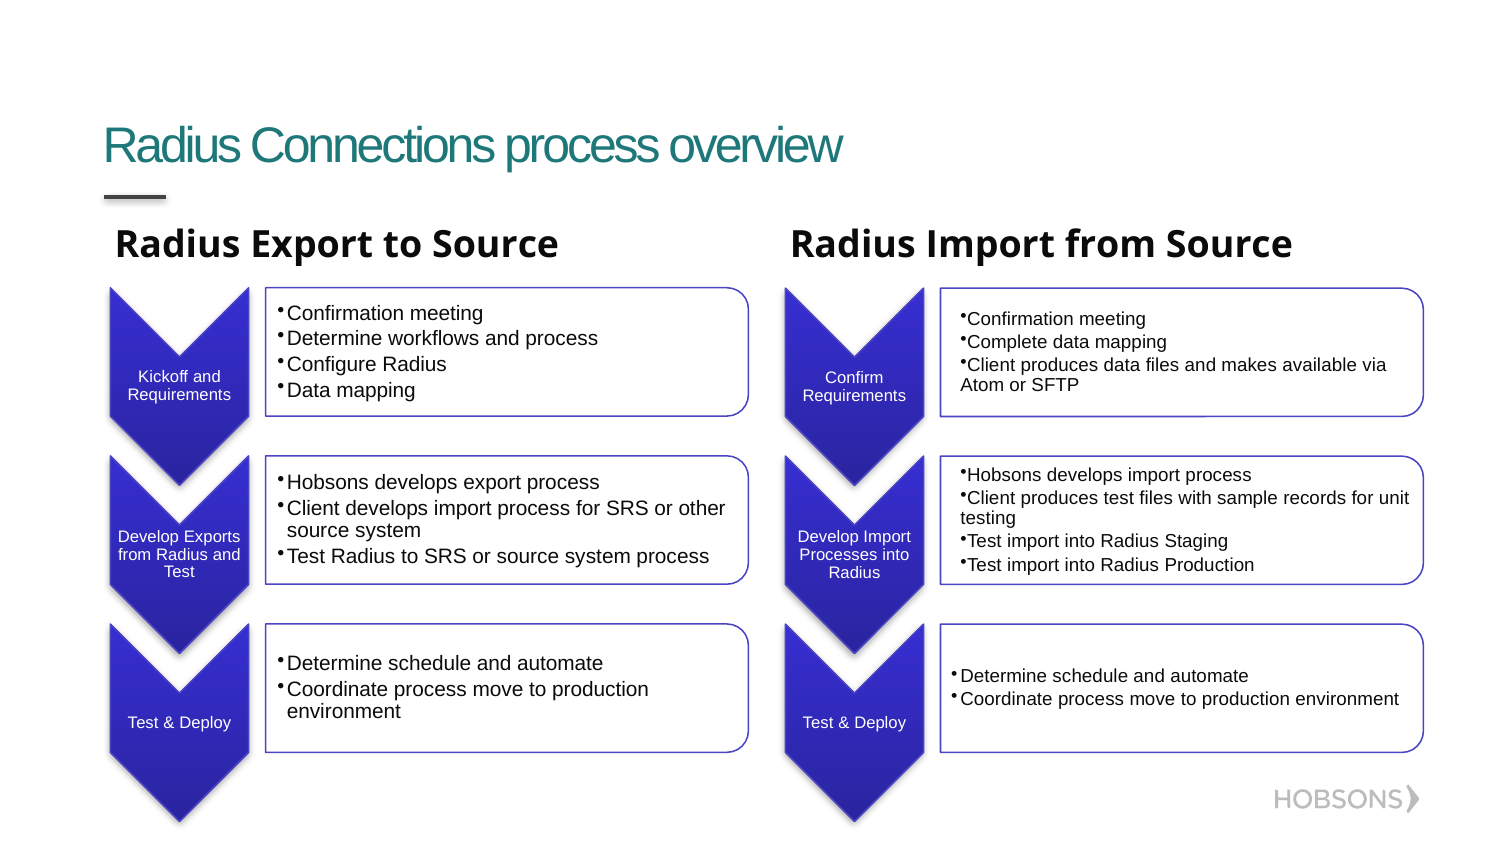

# Radius Connections process overview
Radius Export to Source
Radius Import from Source
Kickoff and Requirements
Confirmation meeting
Determine workflows and process
Configure Radius
Data mapping
Develop Exports from Radius and Test
Hobsons develops export process
Client develops import process for SRS or other source system
Test Radius to SRS or source system process
Test & Deploy
Determine schedule and automate
Coordinate process move to production environment
Confirm Requirements
Confirmation meeting
Complete data mapping
Client produces data files and makes available via Atom or SFTP
Develop Import Processes into Radius
Hobsons develops import process
Client produces test files with sample records for unit testing
Test import into Radius Staging
Test import into Radius Production
Test & Deploy
Determine schedule and automate
Coordinate process move to production environment